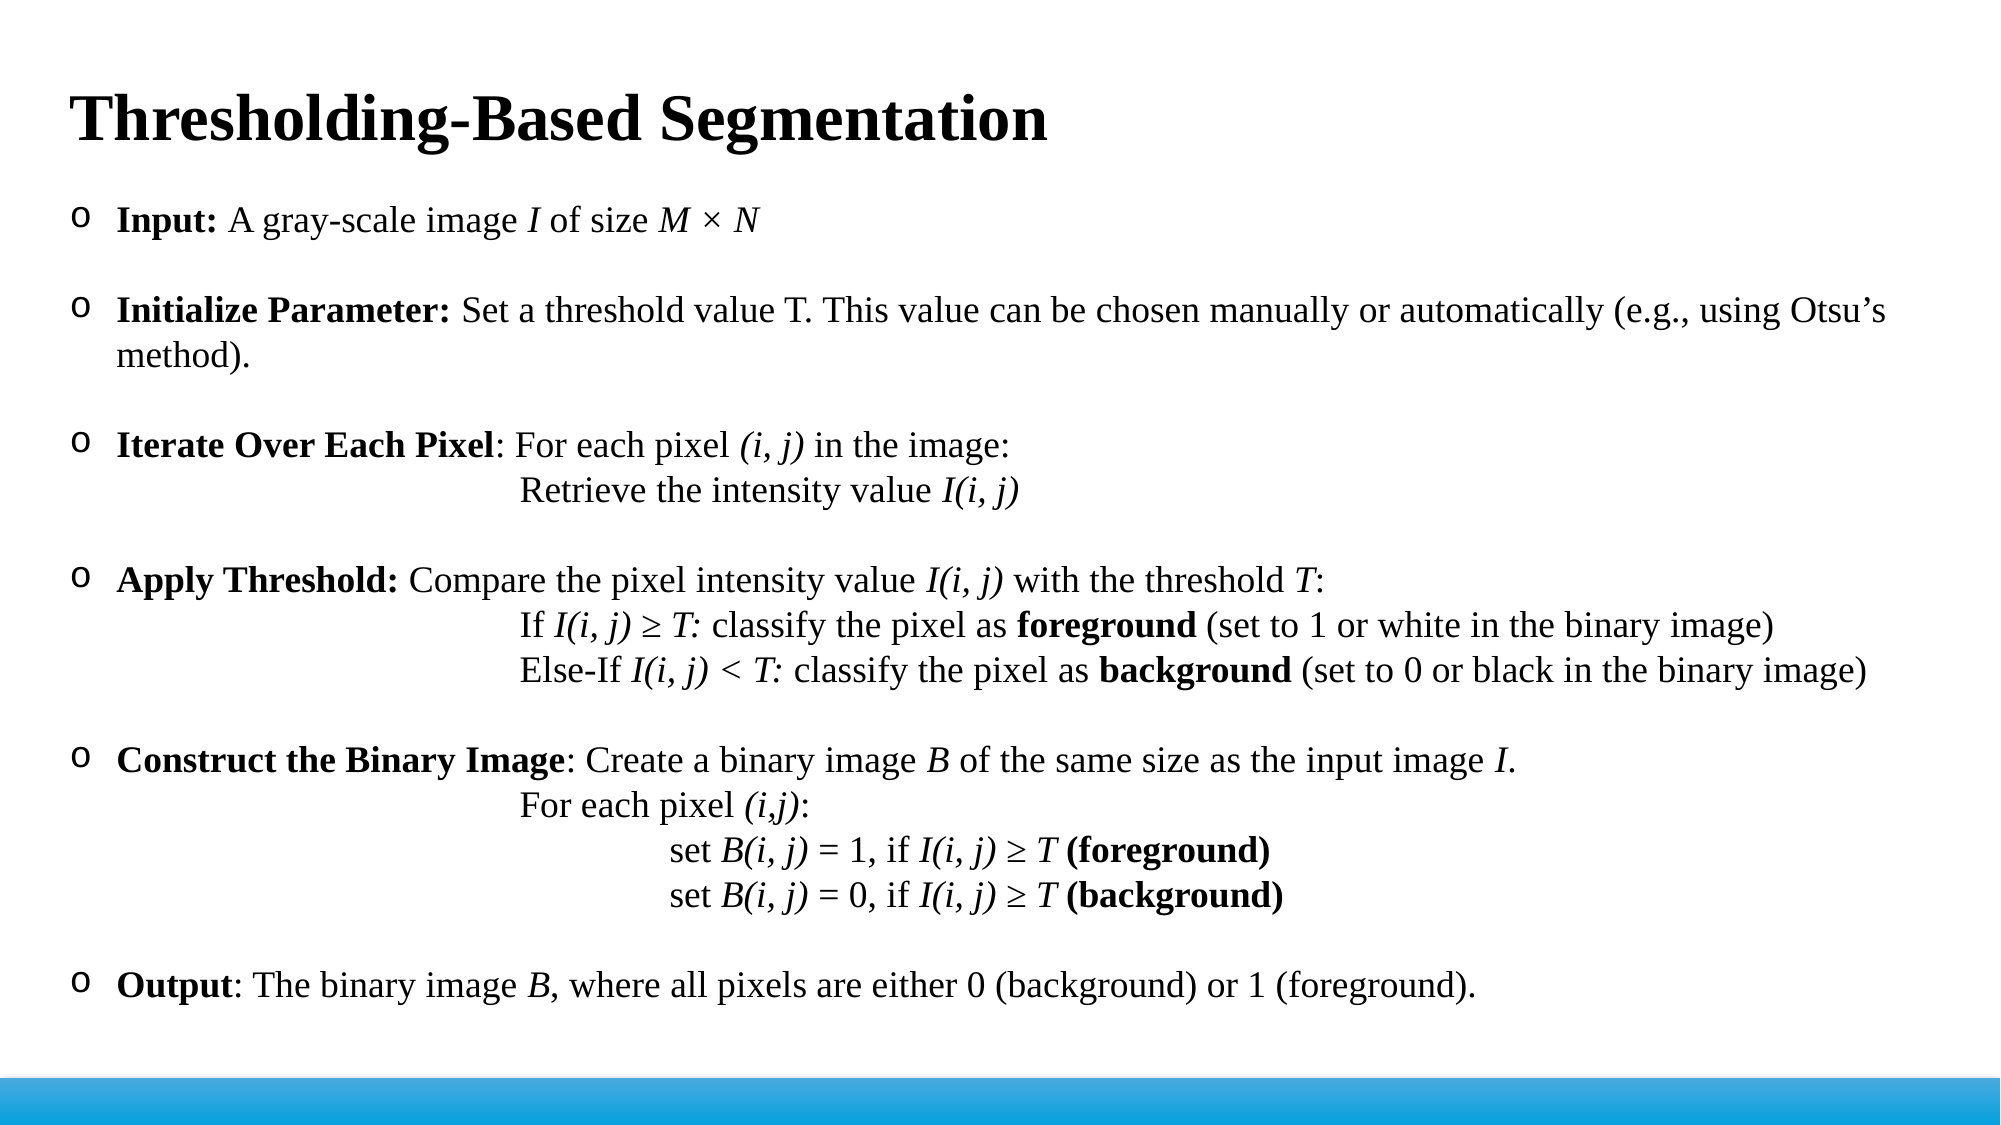

Thresholding-Based Segmentation
Input: A gray-scale image I of size M × N

Initialize Parameter: Set a threshold value T. This value can be chosen manually or automatically (e.g., using Otsu’s method).

Iterate Over Each Pixel: For each pixel (i, j) in the image:
			Retrieve the intensity value I(i, j)

Apply Threshold: Compare the pixel intensity value I(i, j) with the threshold T:
			If I(i, j) ≥ T: classify the pixel as foreground (set to 1 or white in the binary image)
			Else-If I(i, j) < T: classify the pixel as background (set to 0 or black in the binary image)

Construct the Binary Image: Create a binary image B of the same size as the input image I.
			For each pixel (i,j):
				set B(i, j) = 1, if I(i, j) ≥ T (foreground)
				set B(i, j) = 0, if I(i, j) ≥ T (background)

Output: The binary image B, where all pixels are either 0 (background) or 1 (foreground).